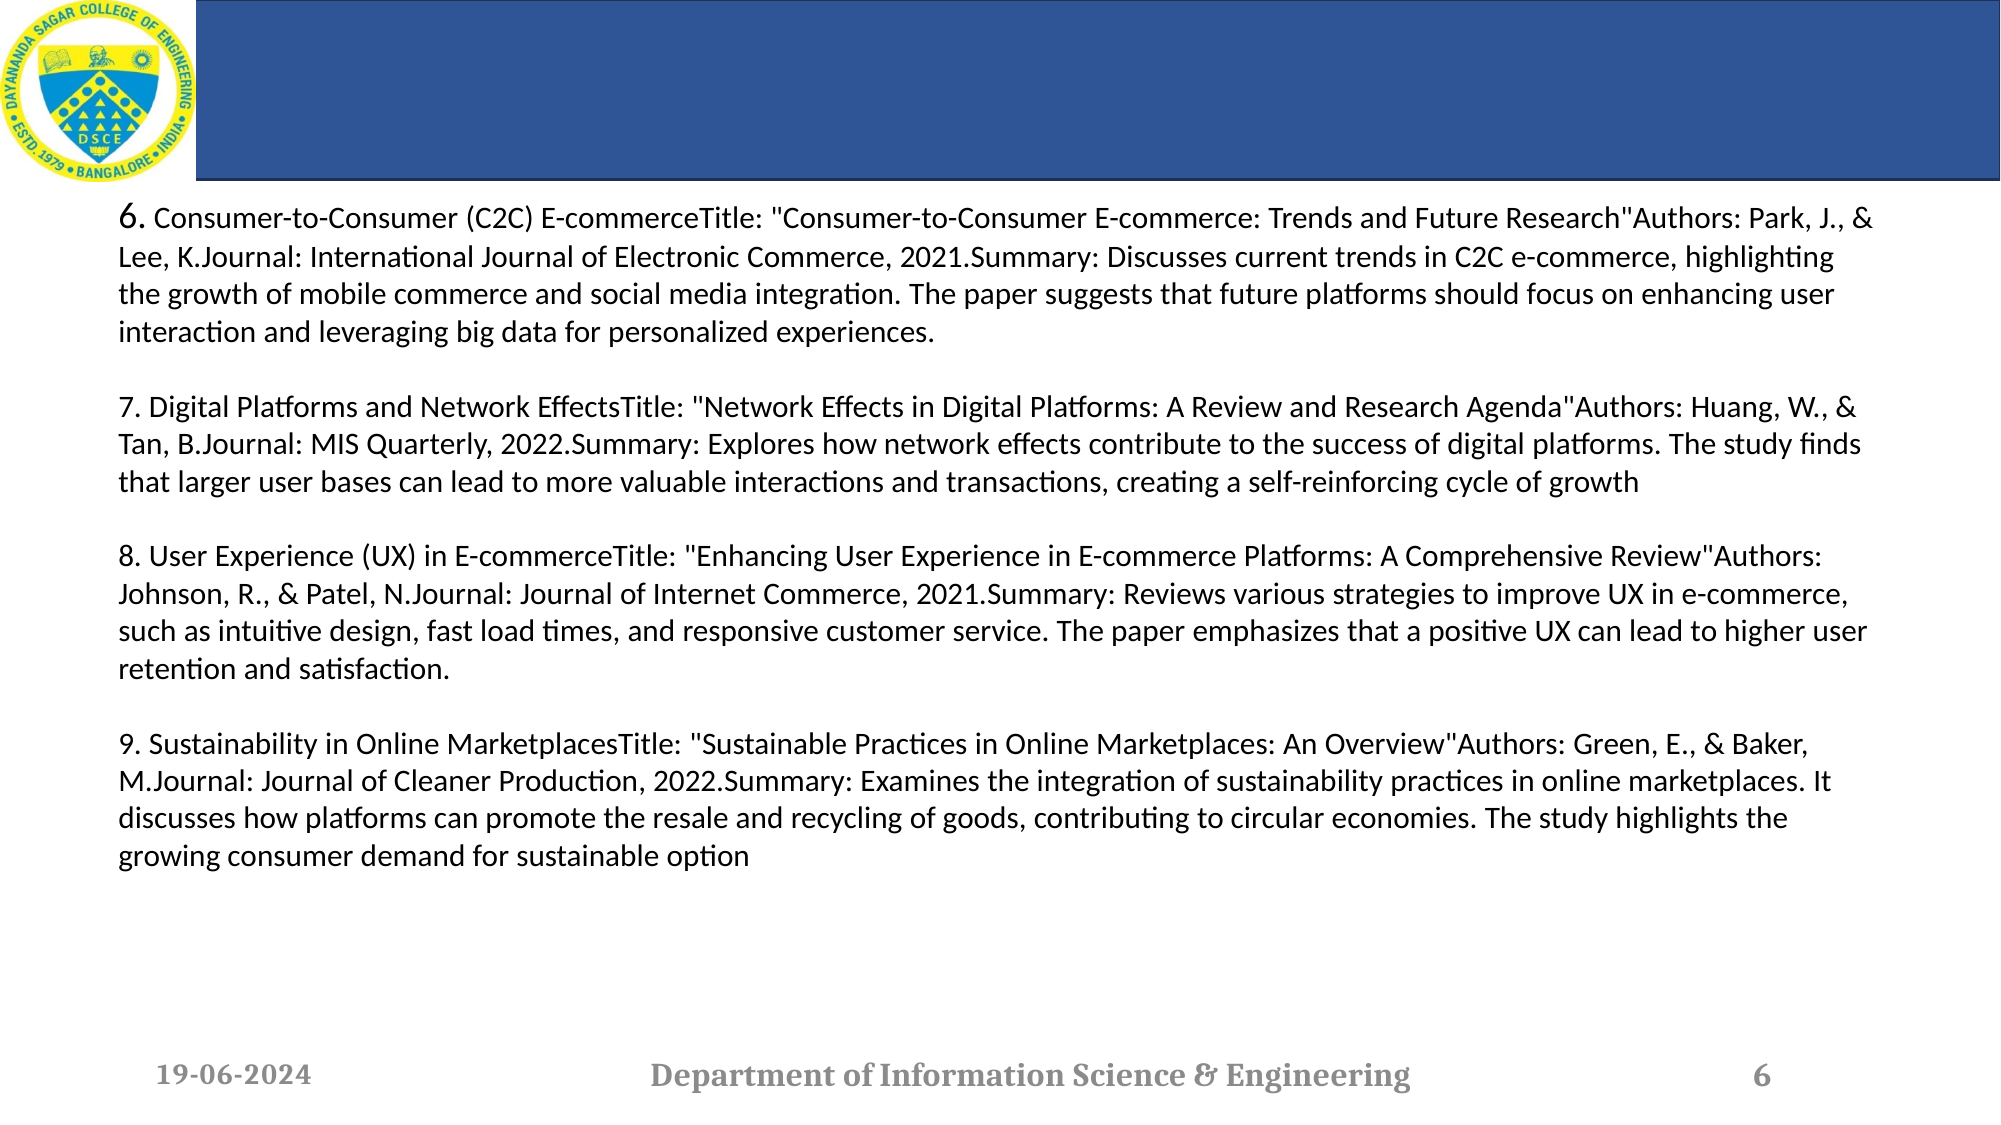

6. Consumer-to-Consumer (C2C) E-commerceTitle: "Consumer-to-Consumer E-commerce: Trends and Future Research"Authors: Park, J., & Lee, K.Journal: International Journal of Electronic Commerce, 2021.Summary: Discusses current trends in C2C e-commerce, highlighting the growth of mobile commerce and social media integration. The paper suggests that future platforms should focus on enhancing user interaction and leveraging big data for personalized experiences.

7. Digital Platforms and Network EffectsTitle: "Network Effects in Digital Platforms: A Review and Research Agenda"Authors: Huang, W., & Tan, B.Journal: MIS Quarterly, 2022.Summary: Explores how network effects contribute to the success of digital platforms. The study finds that larger user bases can lead to more valuable interactions and transactions, creating a self-reinforcing cycle of growth

8. User Experience (UX) in E-commerceTitle: "Enhancing User Experience in E-commerce Platforms: A Comprehensive Review"Authors: Johnson, R., & Patel, N.Journal: Journal of Internet Commerce, 2021.Summary: Reviews various strategies to improve UX in e-commerce, such as intuitive design, fast load times, and responsive customer service. The paper emphasizes that a positive UX can lead to higher user retention and satisfaction.

9. Sustainability in Online MarketplacesTitle: "Sustainable Practices in Online Marketplaces: An Overview"Authors: Green, E., & Baker, M.Journal: Journal of Cleaner Production, 2022.Summary: Examines the integration of sustainability practices in online marketplaces. It discusses how platforms can promote the resale and recycling of goods, contributing to circular economies. The study highlights the growing consumer demand for sustainable option

19-06-2024
Department of Information Science & Engineering
6